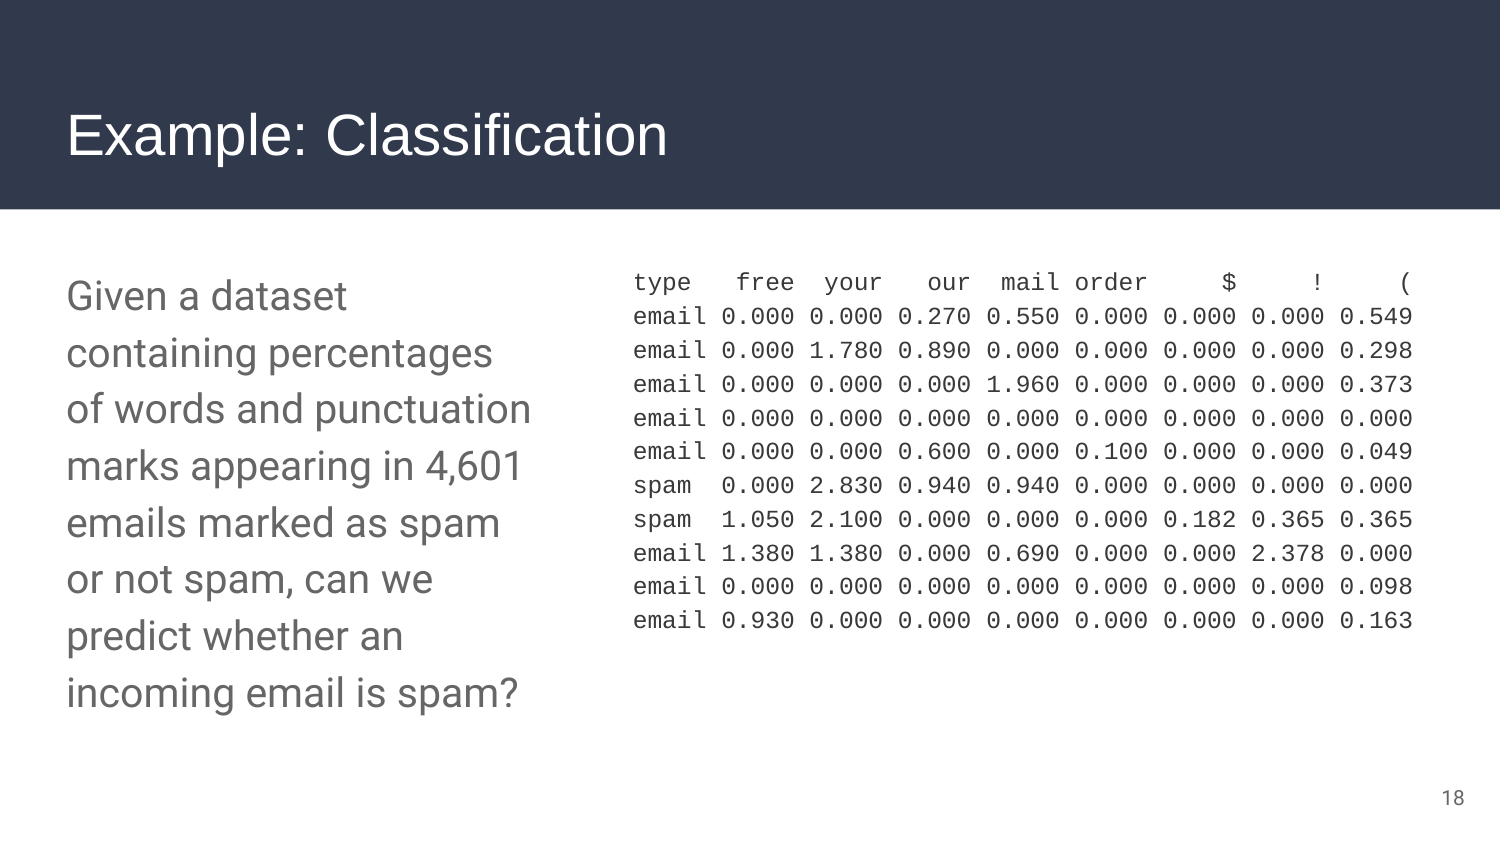

# Example: Classification
Given a dataset containing percentages of words and punctuation marks appearing in 4,601 emails marked as spam or not spam, can we predict whether an incoming email is spam?

type   free  your   our  mail order     $     !     (
email 0.000 0.000 0.270 0.550 0.000 0.000 0.000 0.549
email 0.000 1.780 0.890 0.000 0.000 0.000 0.000 0.298
email 0.000 0.000 0.000 1.960 0.000 0.000 0.000 0.373
email 0.000 0.000 0.000 0.000 0.000 0.000 0.000 0.000
email 0.000 0.000 0.600 0.000 0.100 0.000 0.000 0.049
spam  0.000 2.830 0.940 0.940 0.000 0.000 0.000 0.000
spam  1.050 2.100 0.000 0.000 0.000 0.182 0.365 0.365
email 1.380 1.380 0.000 0.690 0.000 0.000 2.378 0.000
email 0.000 0.000 0.000 0.000 0.000 0.000 0.000 0.098
email 0.930 0.000 0.000 0.000 0.000 0.000 0.000 0.163
18